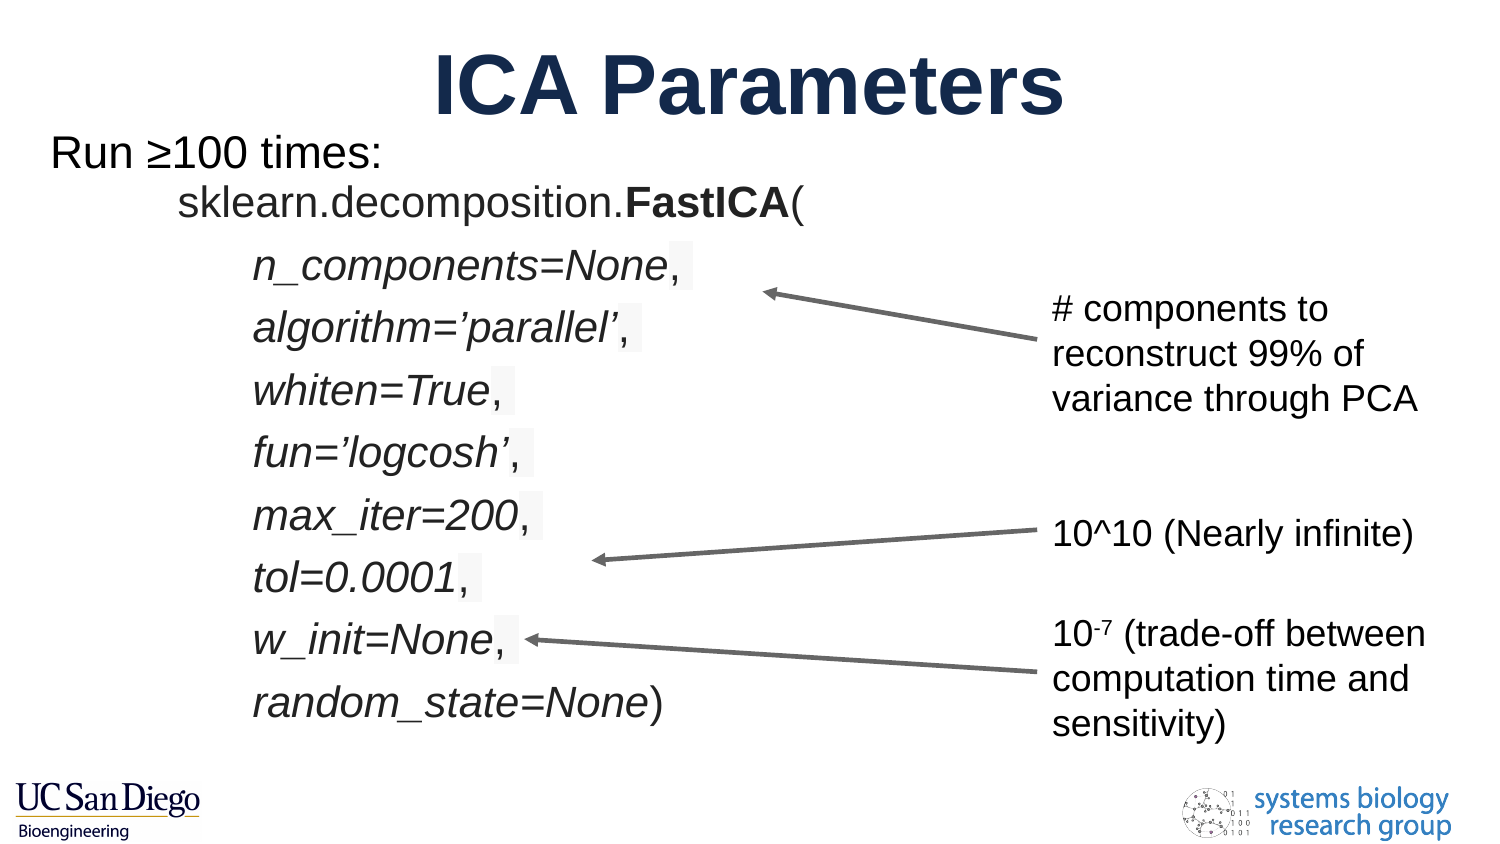

# ICA Parameters
Run ≥100 times:
sklearn.decomposition.FastICA(
n_components=None,
algorithm=’parallel’,
whiten=True,
fun=’logcosh’,
max_iter=200,
tol=0.0001,
w_init=None,
random_state=None)
# components to reconstruct 99% of variance through PCA
10^10 (Nearly infinite)
10-7 (trade-off between computation time and sensitivity)